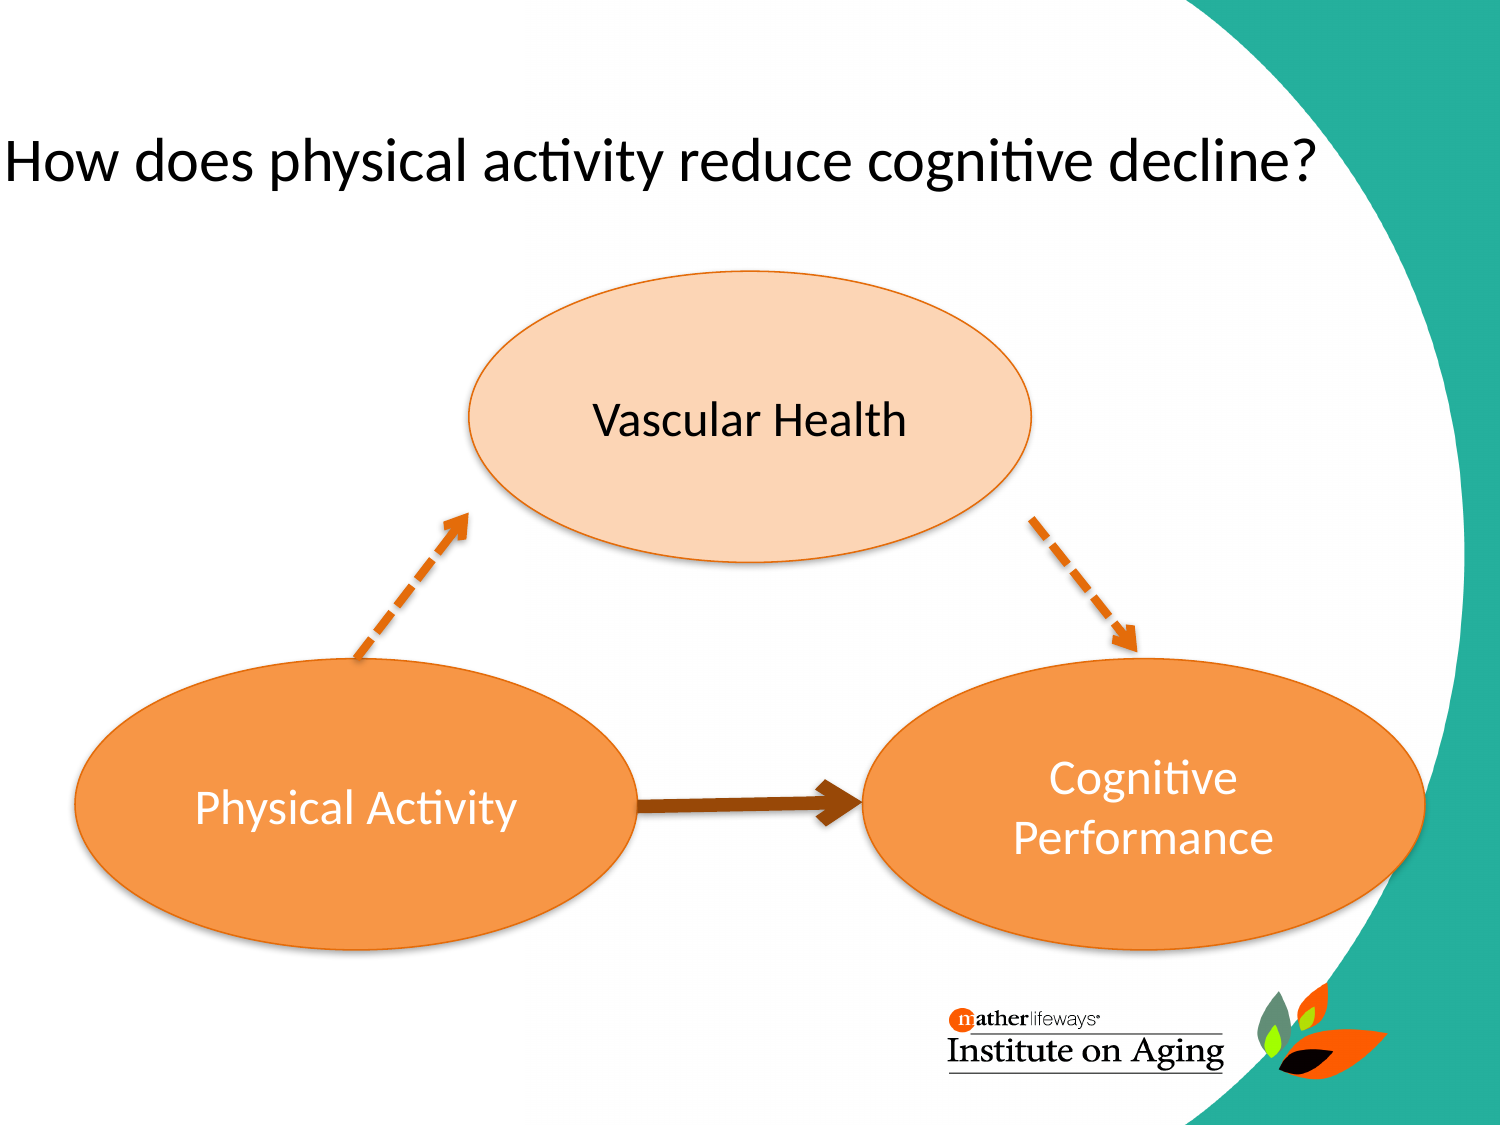

# How does physical activity reduce cognitive decline?
Vascular Health
Physical Activity
Cognitive Performance